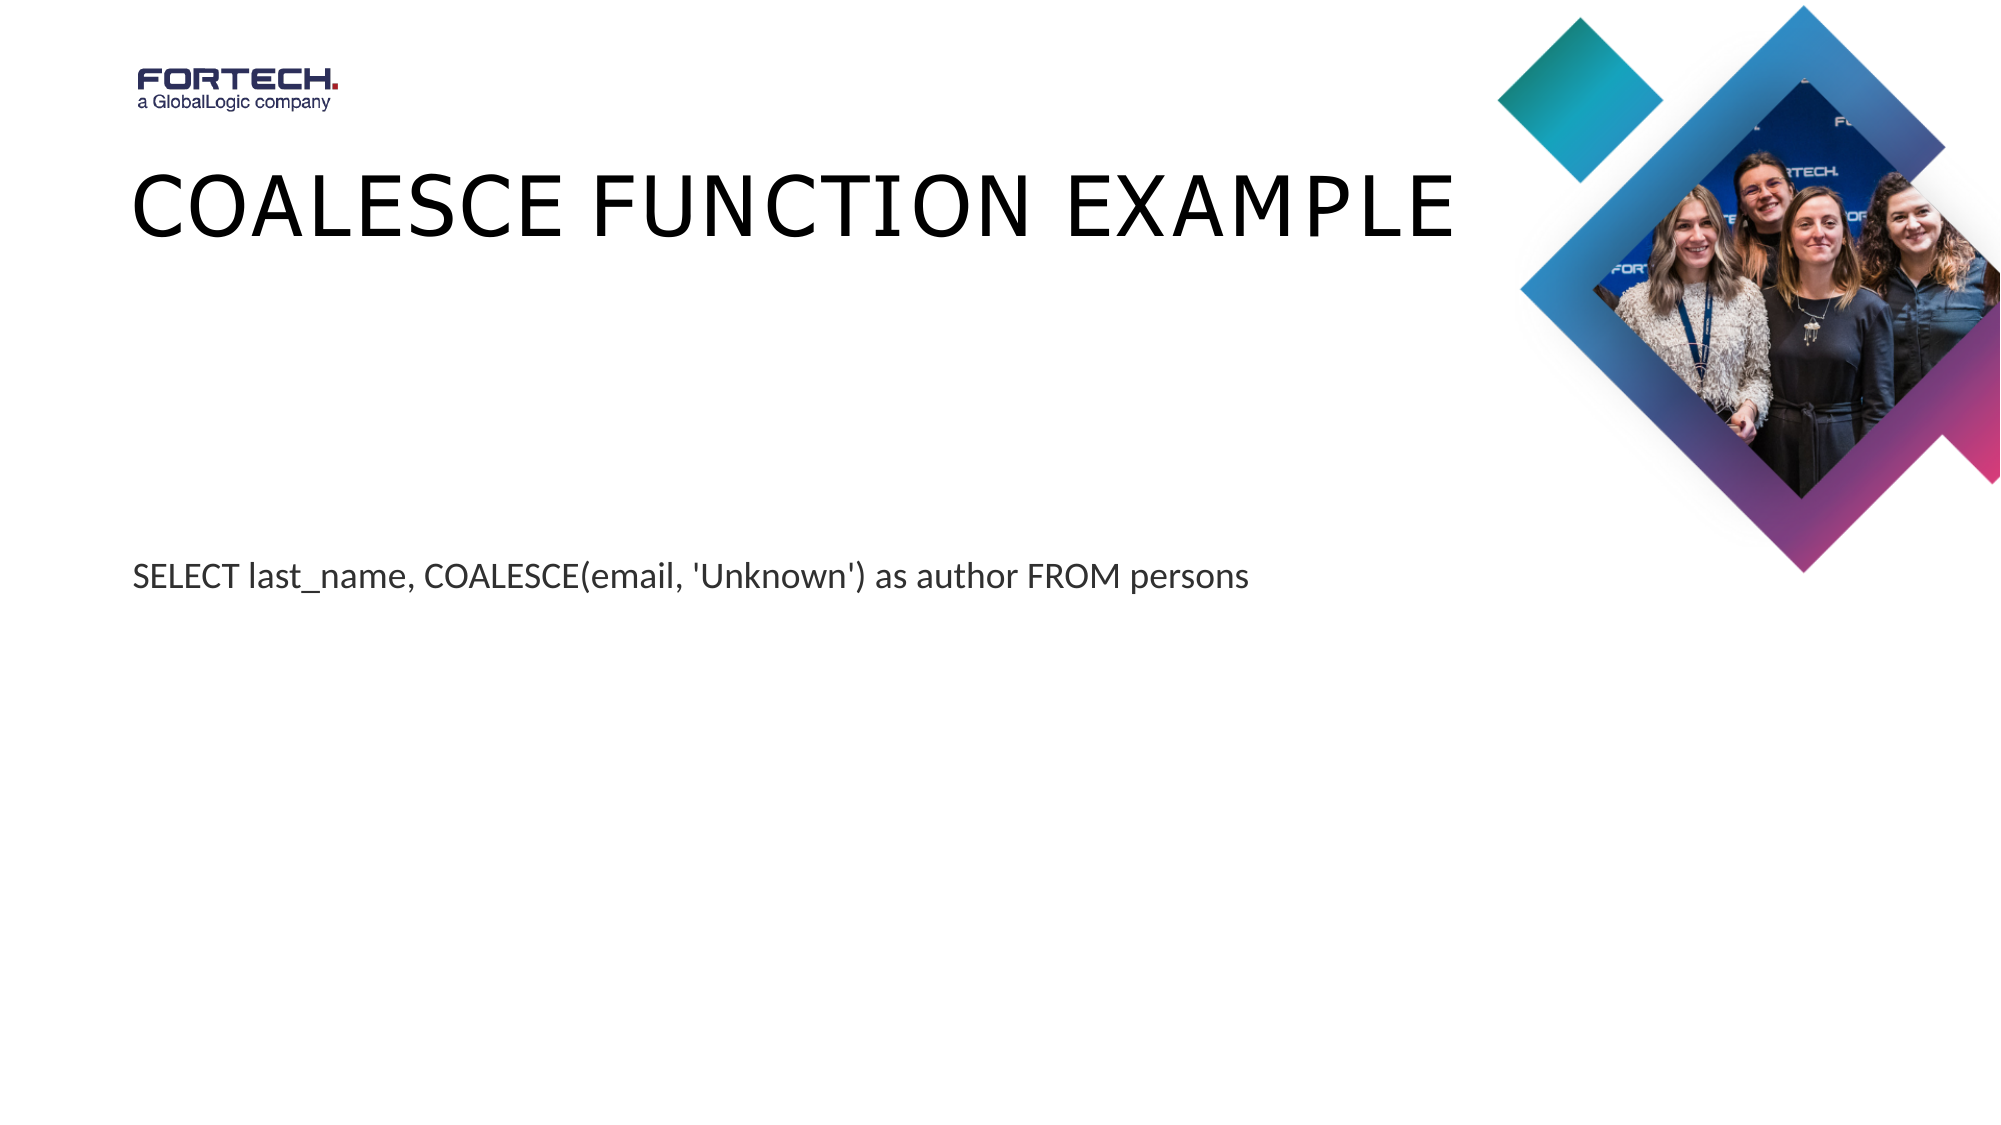

# Coalesce function EXAMPLE

SELECT last_name, COALESCE(email, 'Unknown') as author FROM persons